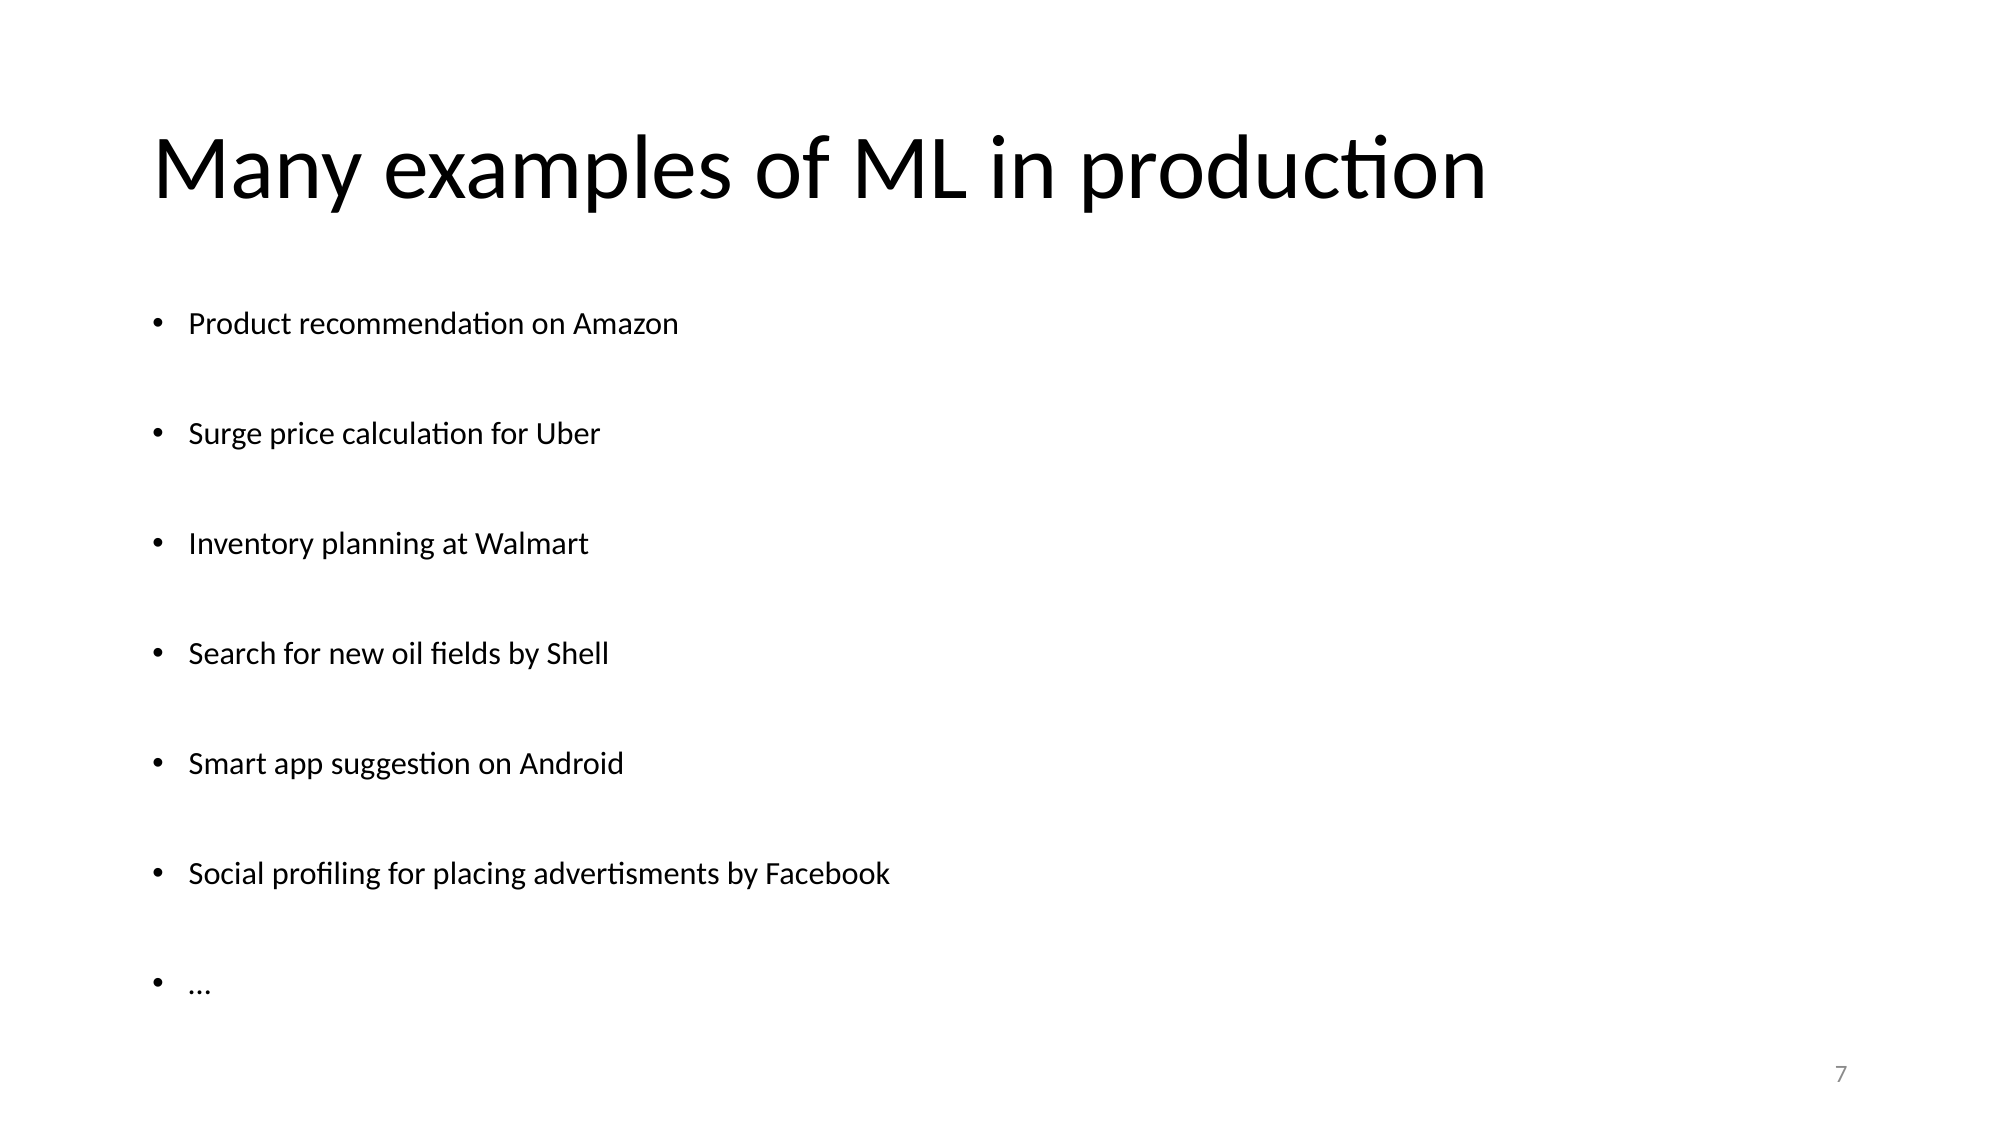

# Many examples of ML in production
Product recommendation on Amazon

Surge price calculation for Uber

Inventory planning at Walmart

Search for new oil fields by Shell

Smart app suggestion on Android

Social profiling for placing advertisments by Facebook

…
7